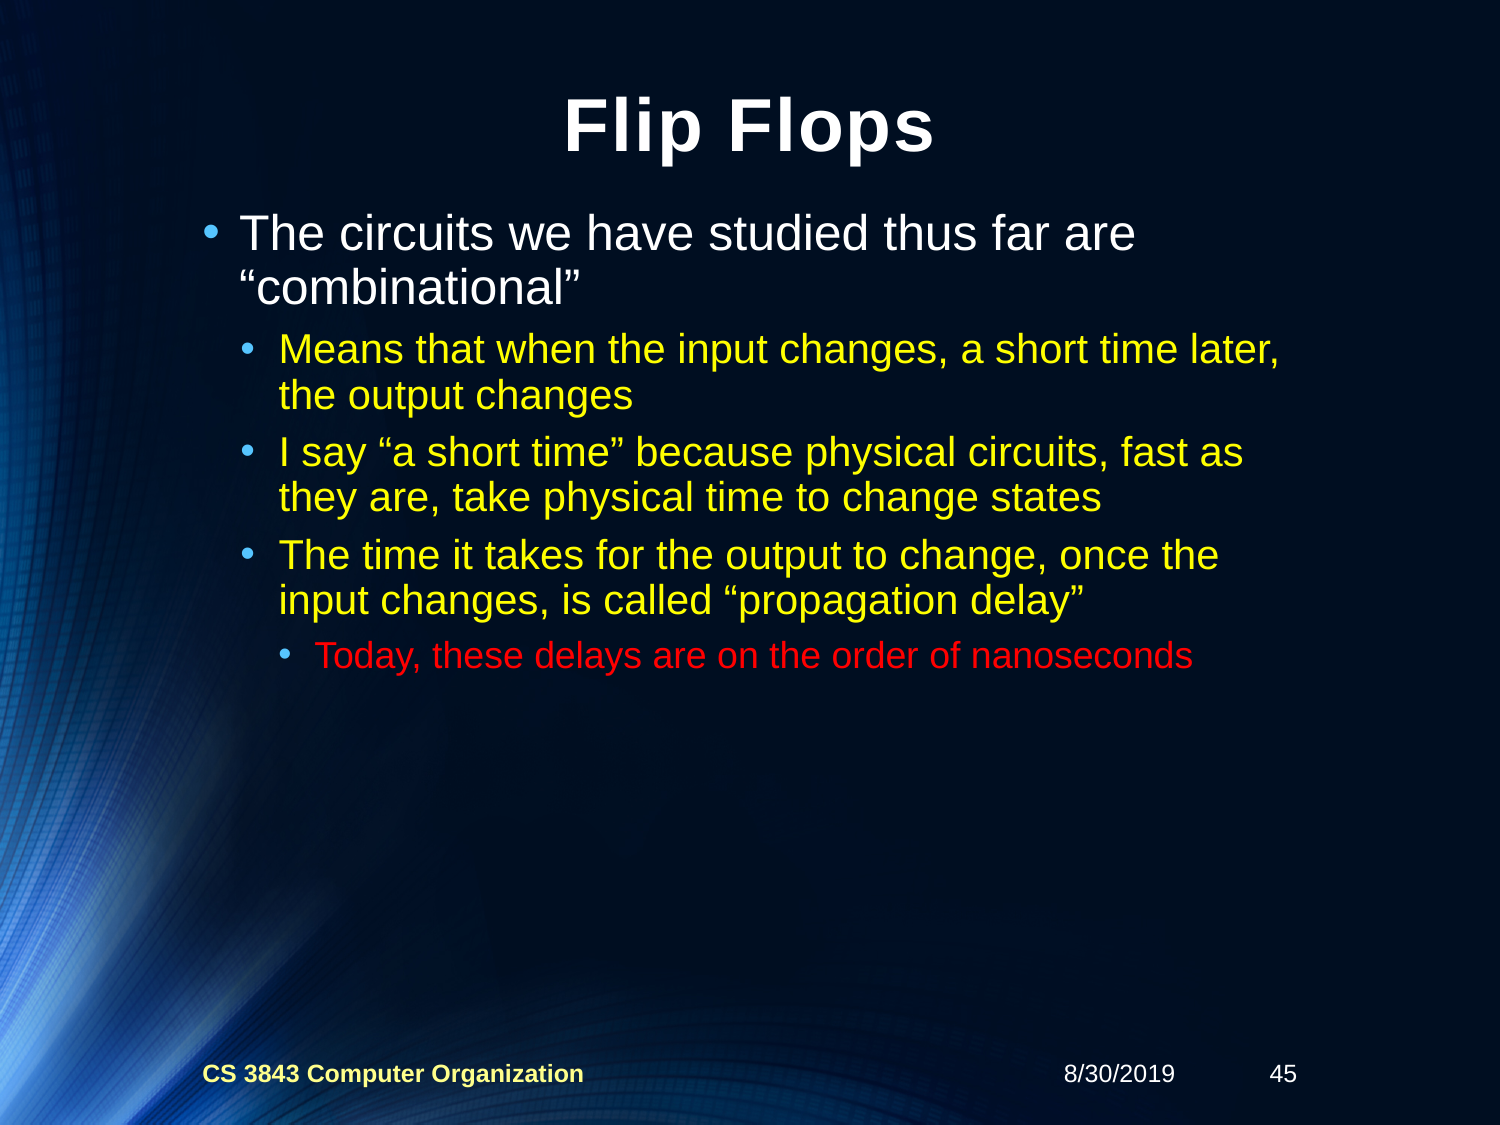

# Flip Flops
The circuits we have studied thus far are “combinational”
Means that when the input changes, a short time later, the output changes
I say “a short time” because physical circuits, fast as they are, take physical time to change states
The time it takes for the output to change, once the input changes, is called “propagation delay”
Today, these delays are on the order of nanoseconds

CS 3843 Computer Organization
8/30/2019
45